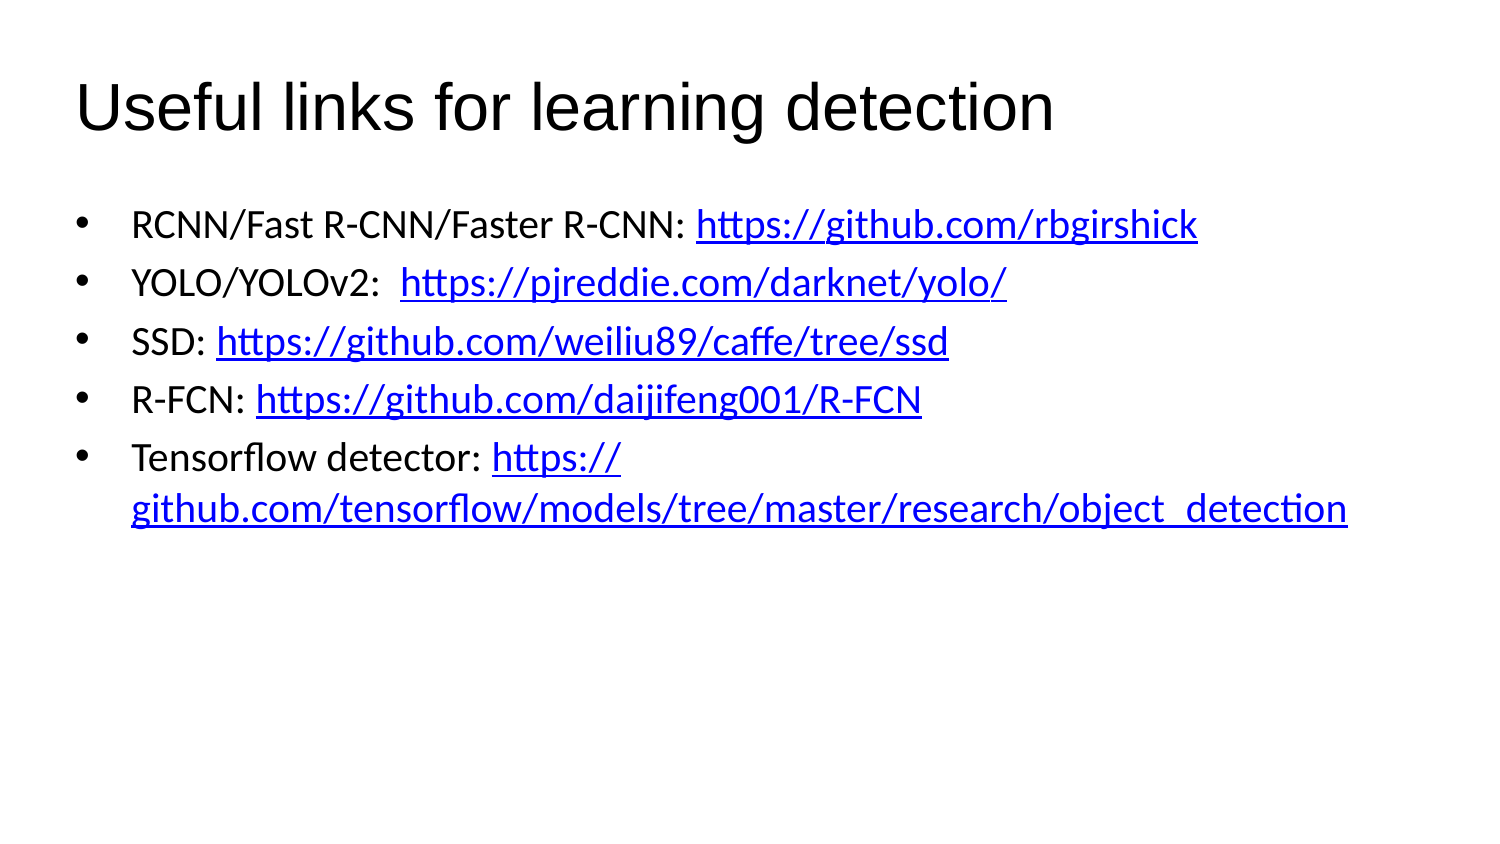

# Useful links for learning detection
RCNN/Fast R-CNN/Faster R-CNN: https://github.com/rbgirshick
YOLO/YOLOv2:  https://pjreddie.com/darknet/yolo/
SSD: https://github.com/weiliu89/caffe/tree/ssd
R-FCN: https://github.com/daijifeng001/R-FCN
Tensorflow detector: https://github.com/tensorflow/models/tree/master/research/object_detection